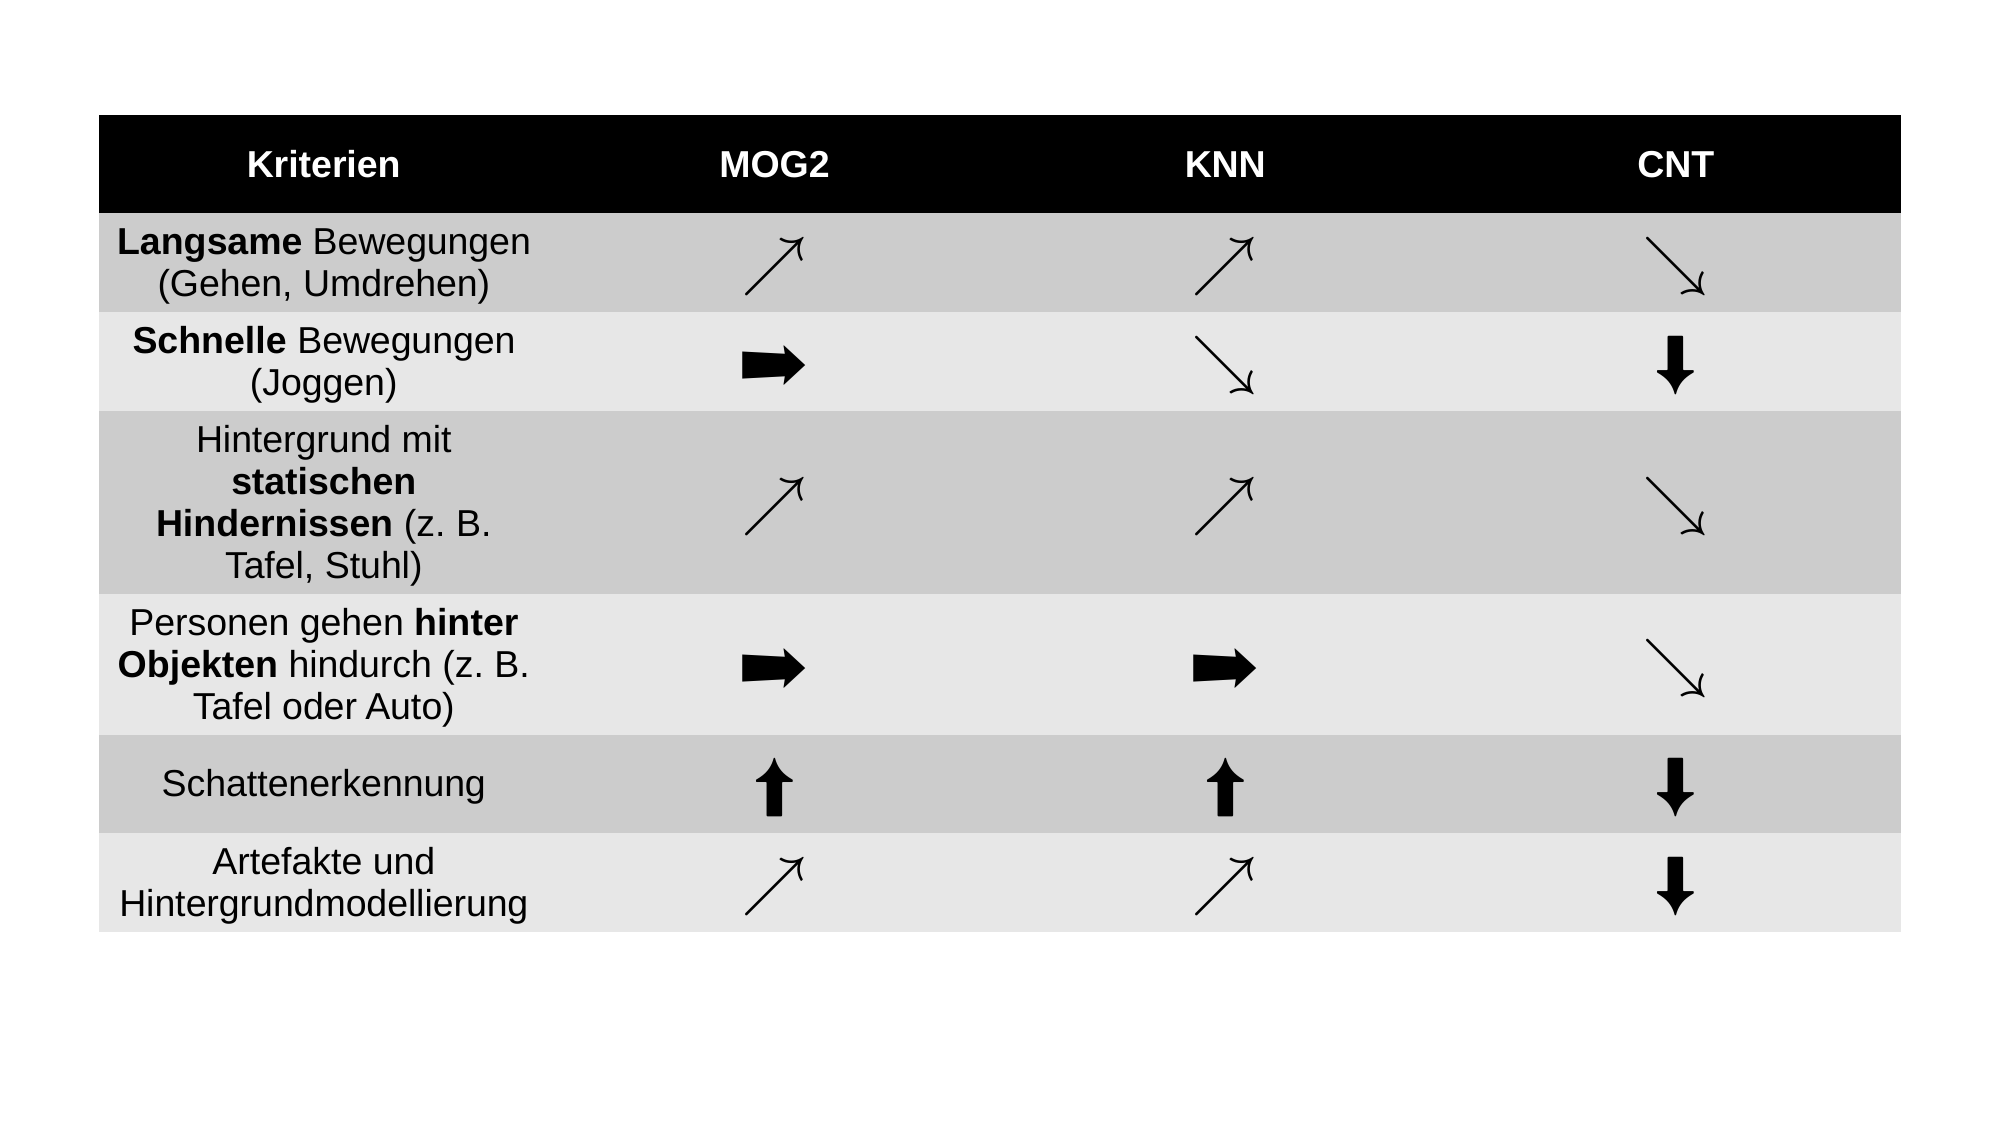

| Kriterien | MOG2 | KNN | CNT |
| --- | --- | --- | --- |
| Langsame Bewegungen (Gehen, Umdrehen) | ↗️ | ↗️ | ↘️ |
| Schnelle Bewegungen (Joggen) | ➡️ | ↘️ | ⬇️ |
| Hintergrund mit statischen Hindernissen (z. B. Tafel, Stuhl) | ↗️ | ↗️ | ↘️ |
| Personen gehen hinter Objekten hindurch (z. B. Tafel oder Auto) | ➡️ | ➡️ | ↘️ |
| Schattenerkennung | ⬆️ | ⬆️ | ⬇️ |
| Artefakte und Hintergrundmodellierung | ↗️ | ↗️ | ⬇️ |